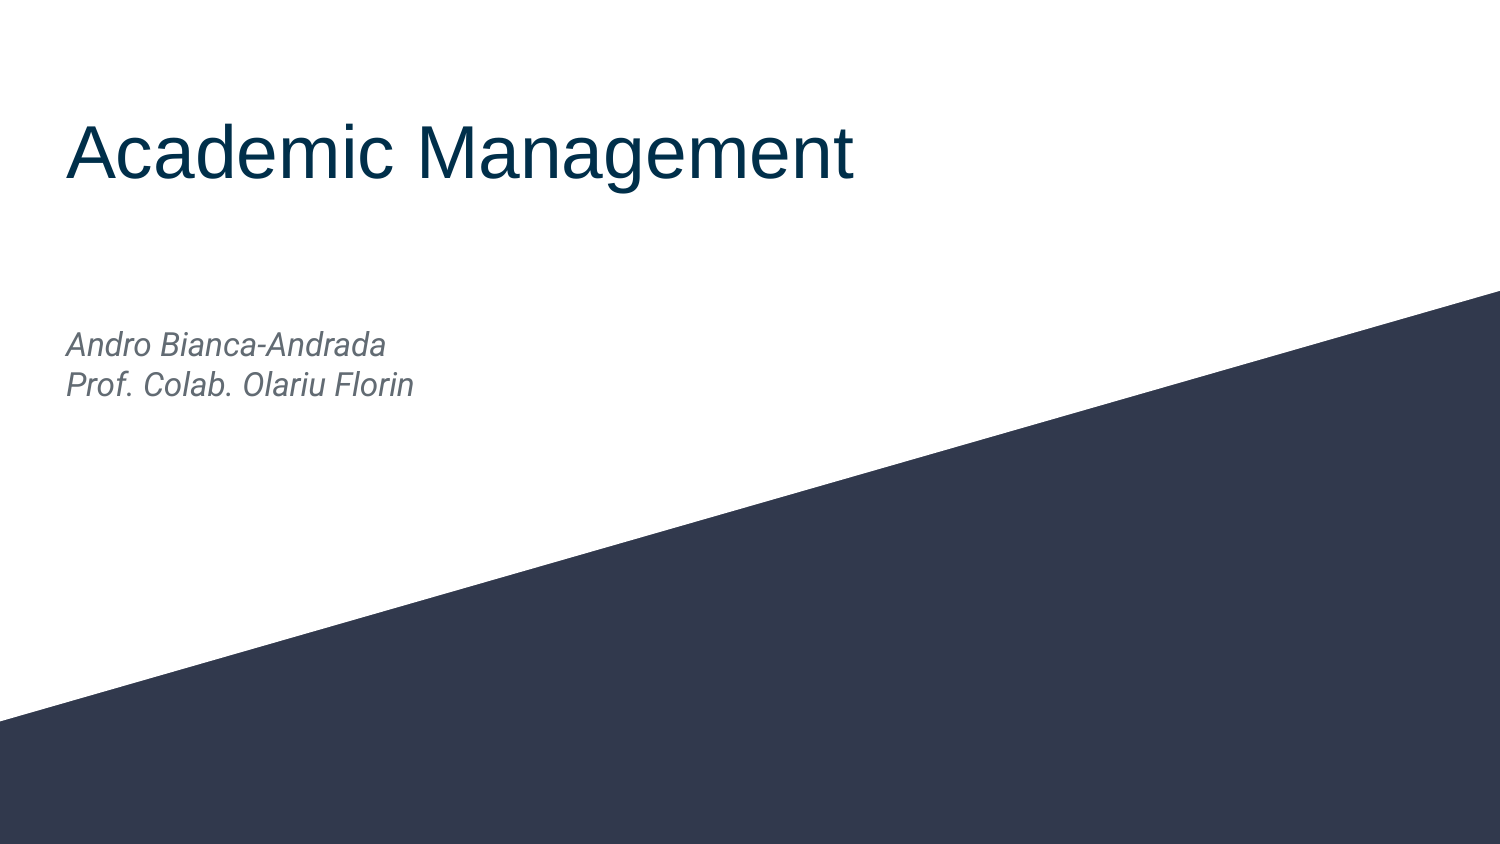

# Academic Management
Andro Bianca-Andrada
Prof. Colab. Olariu Florin